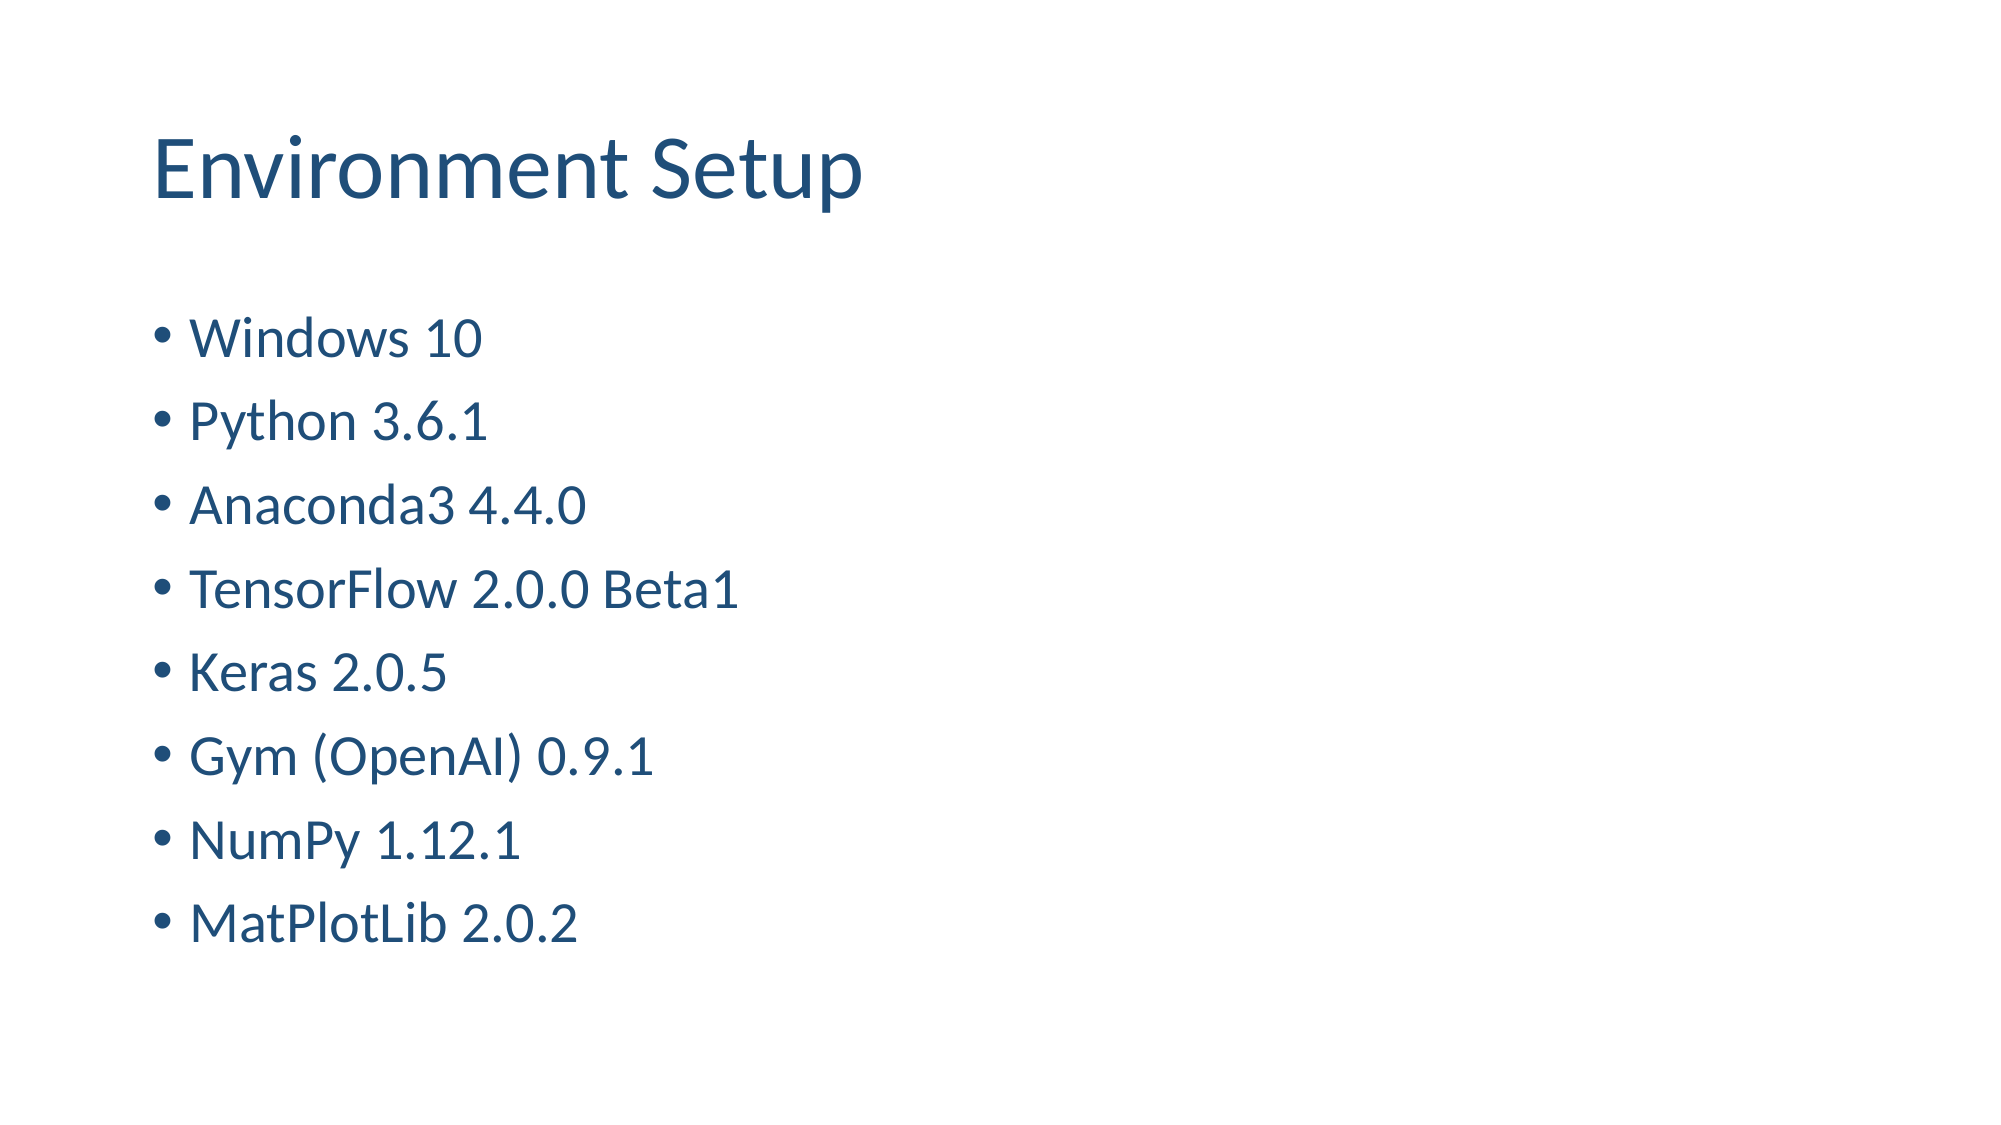

# Environment Setup
Windows 10
Python 3.6.1
Anaconda3 4.4.0
TensorFlow 2.0.0 Beta1
Keras 2.0.5
Gym (OpenAI) 0.9.1
NumPy 1.12.1
MatPlotLib 2.0.2